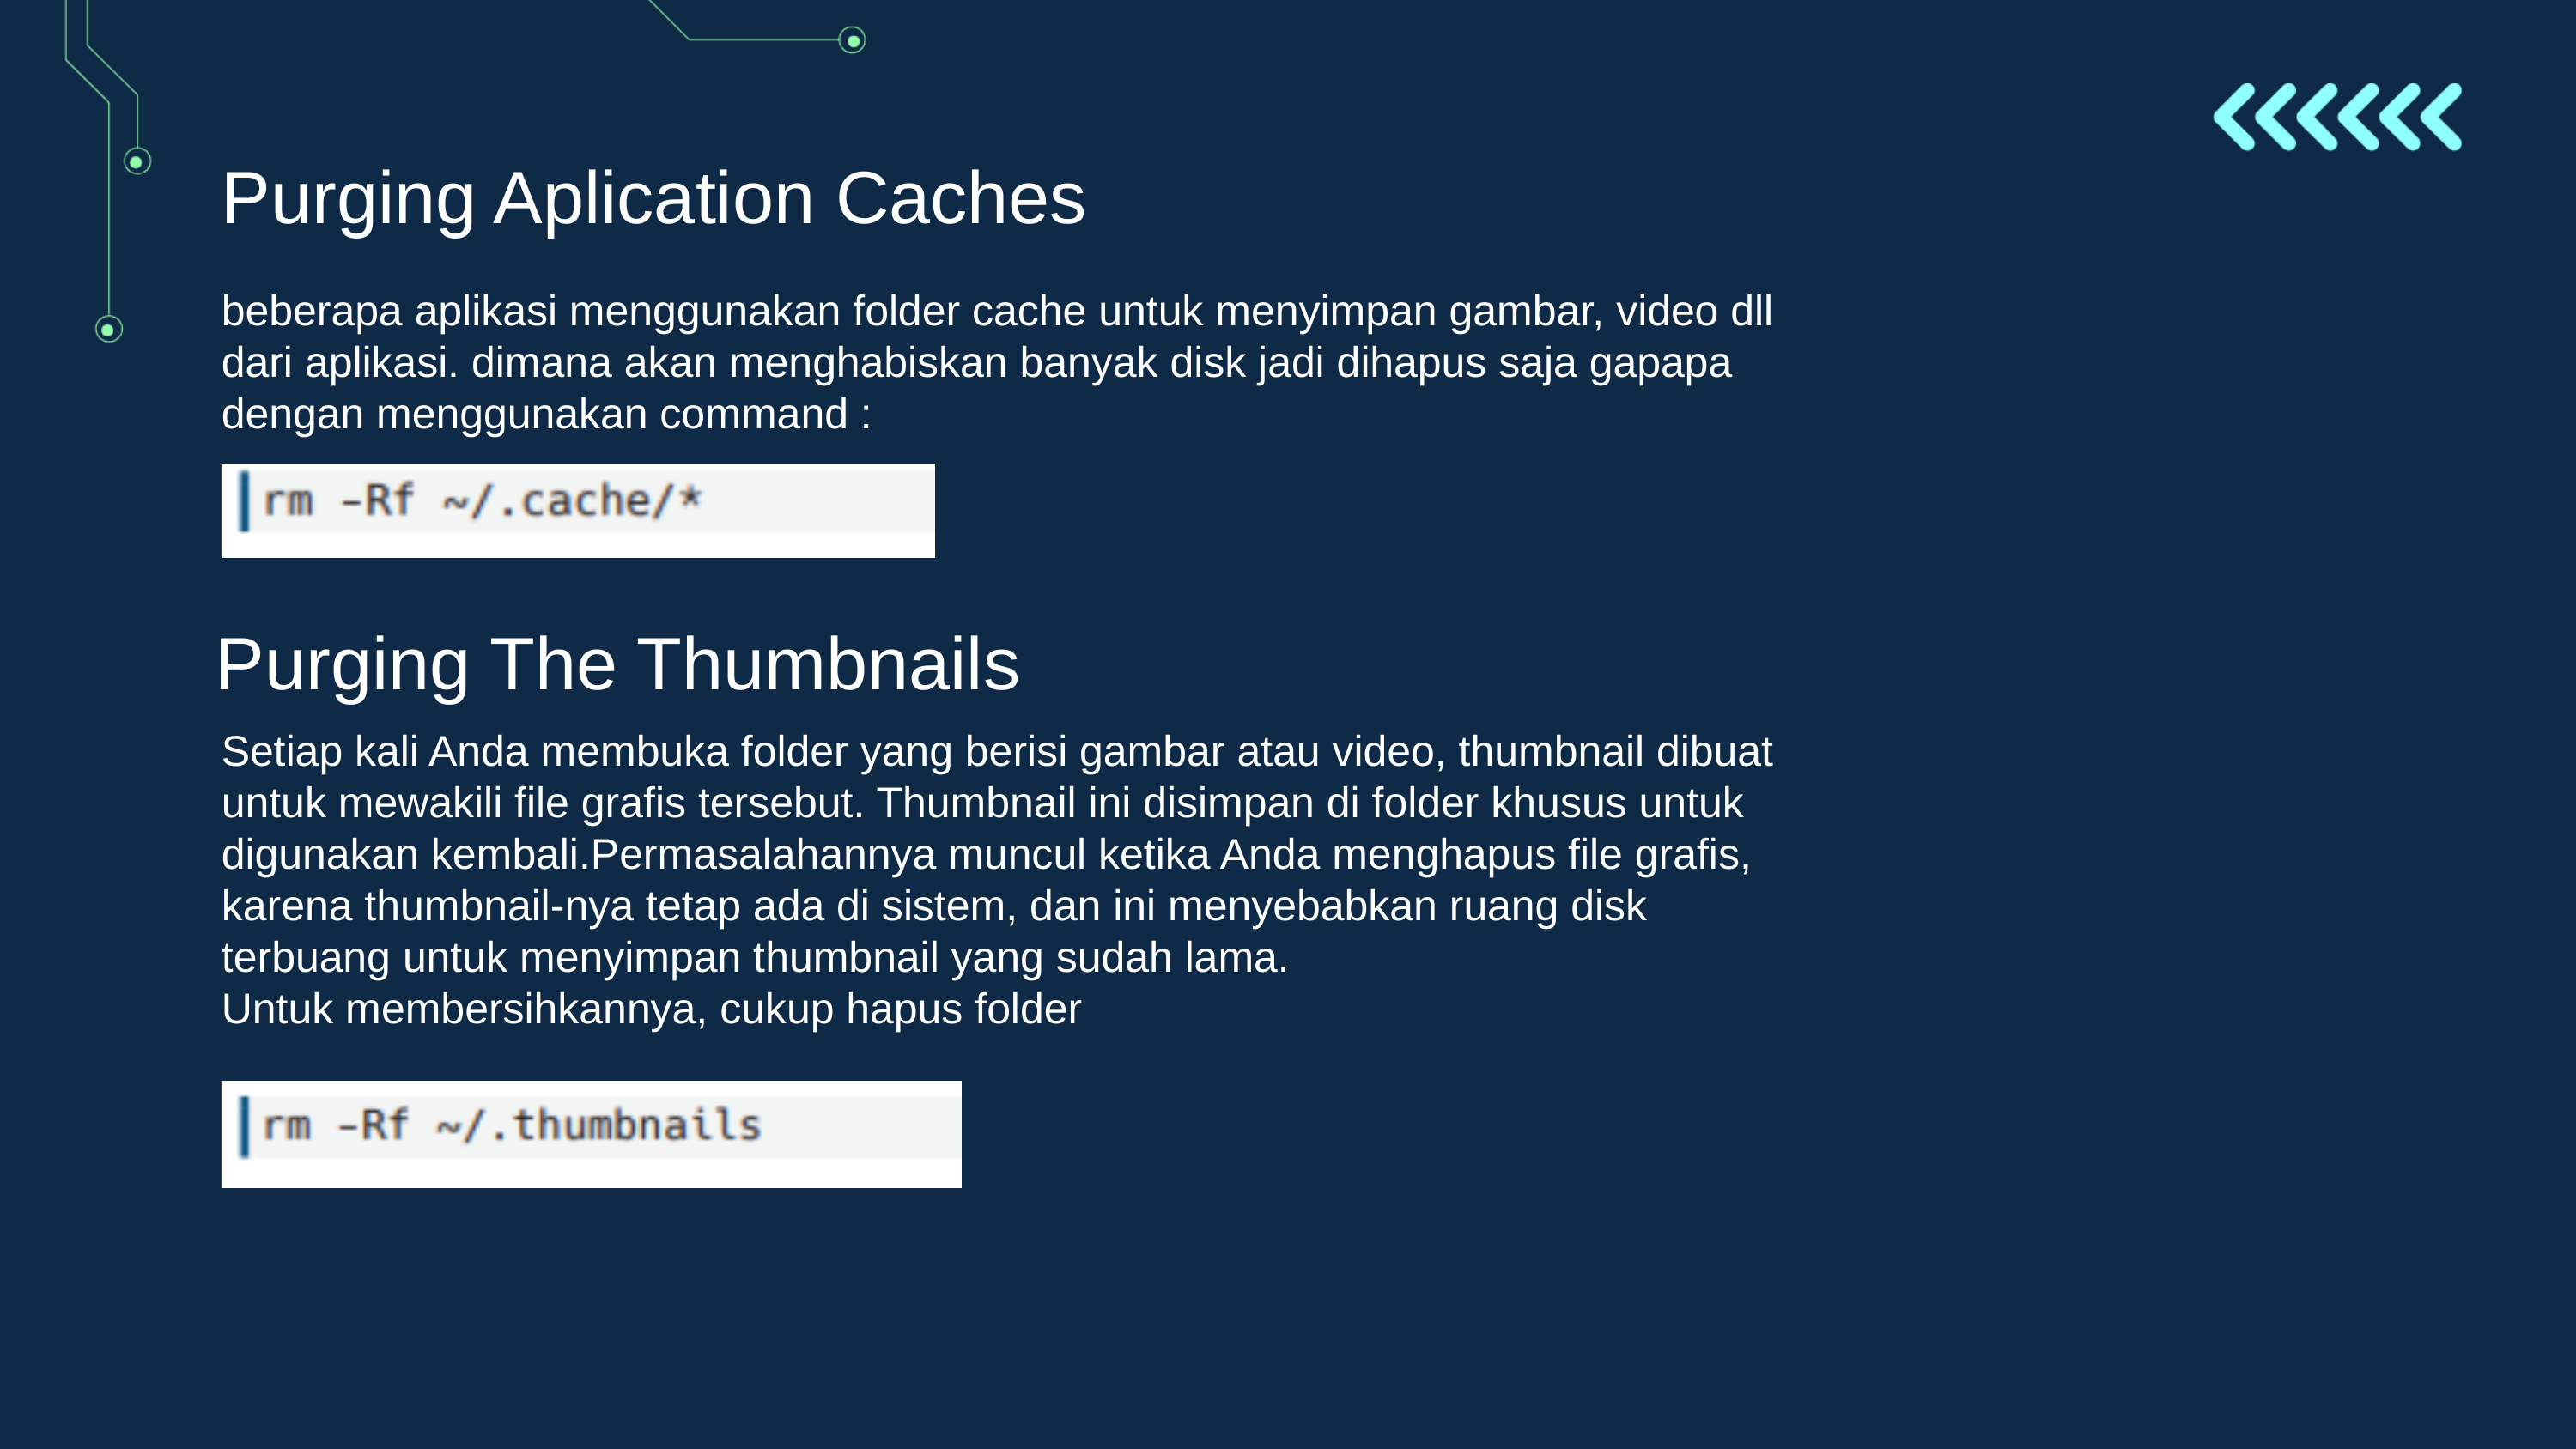

Purging Aplication Caches
beberapa aplikasi menggunakan folder cache untuk menyimpan gambar, video dll dari aplikasi. dimana akan menghabiskan banyak disk jadi dihapus saja gapapa dengan menggunakan command :

Purging The Thumbnails
Setiap kali Anda membuka folder yang berisi gambar atau video, thumbnail dibuat untuk mewakili file grafis tersebut. Thumbnail ini disimpan di folder khusus untuk digunakan kembali.Permasalahannya muncul ketika Anda menghapus file grafis, karena thumbnail-nya tetap ada di sistem, dan ini menyebabkan ruang disk terbuang untuk menyimpan thumbnail yang sudah lama.
Untuk membersihkannya, cukup hapus folder